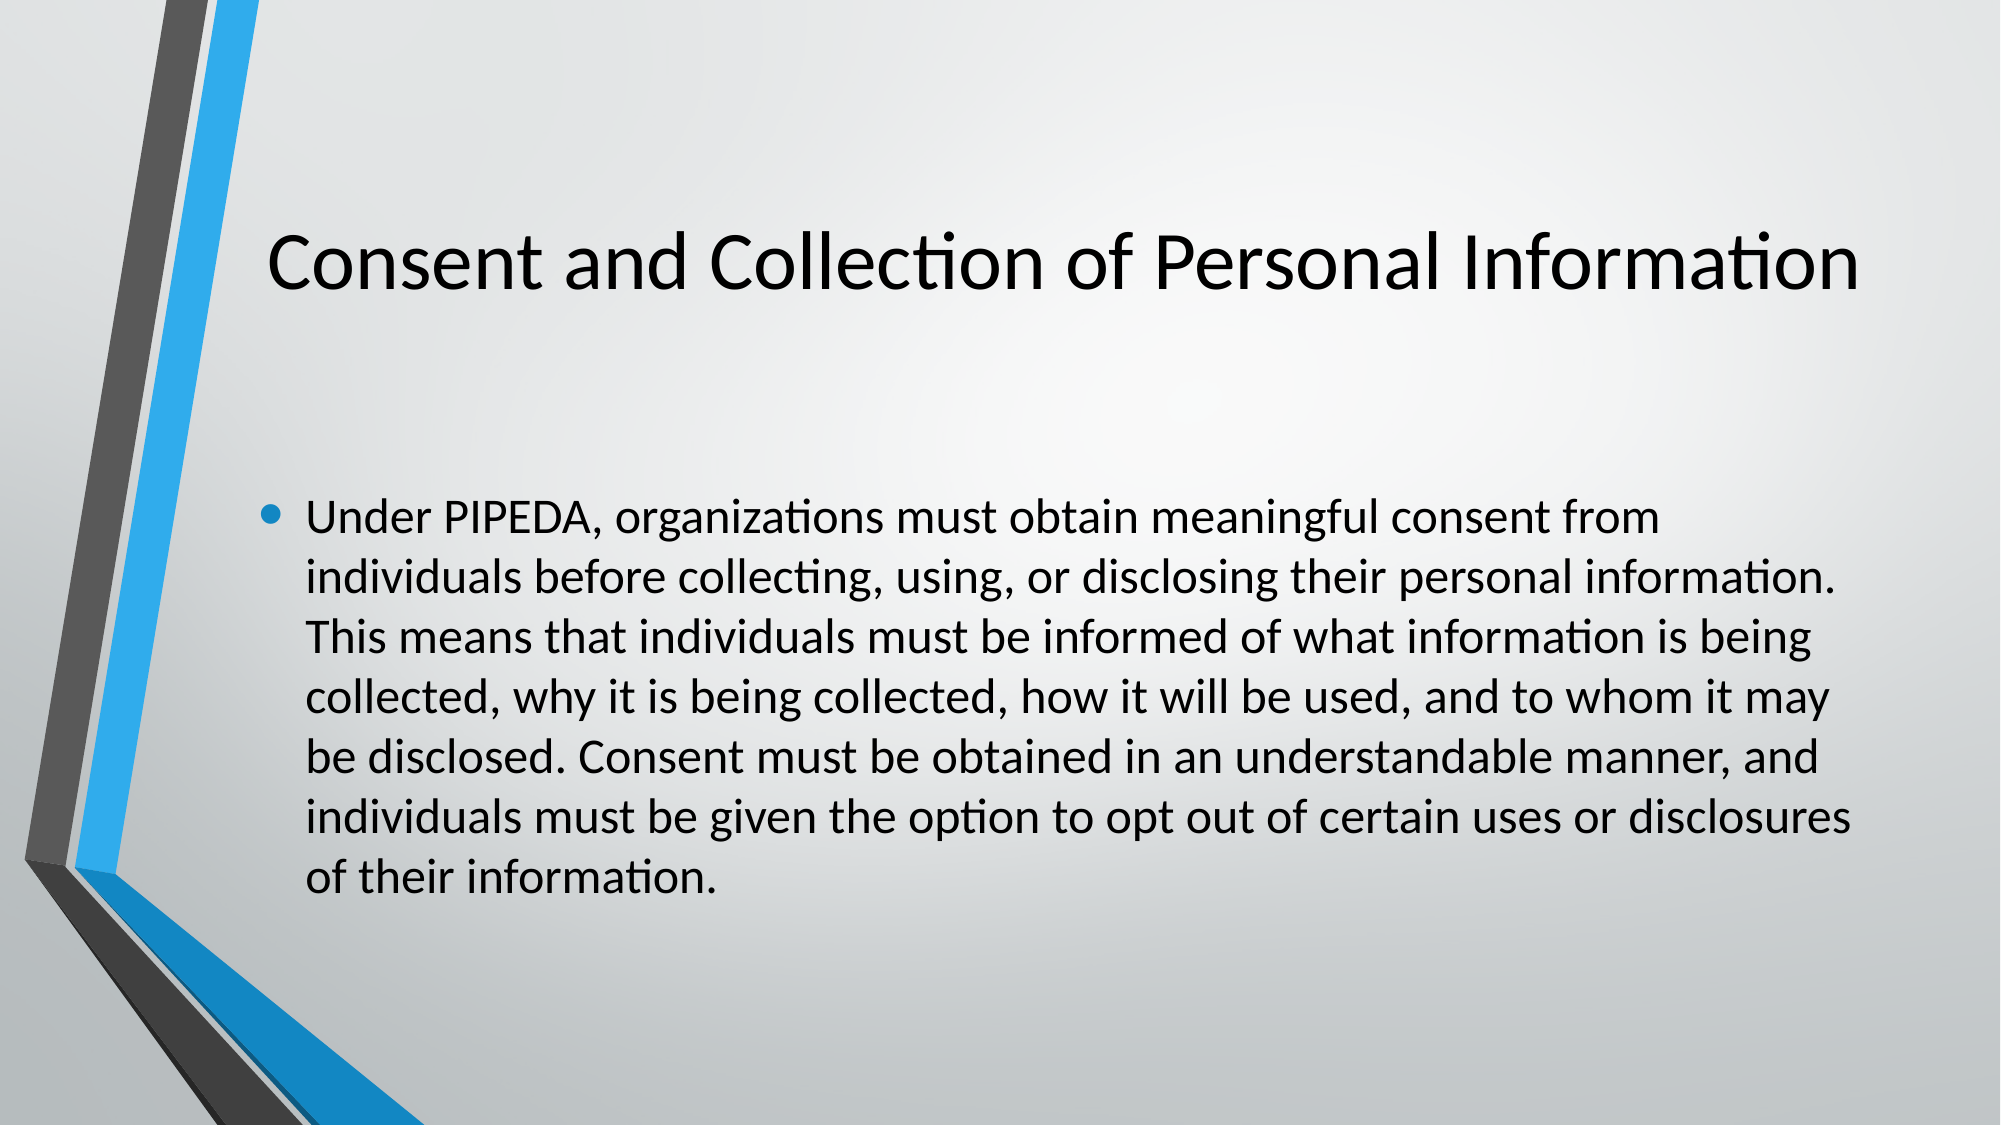

# Consent and Collection of Personal Information
Under PIPEDA, organizations must obtain meaningful consent from individuals before collecting, using, or disclosing their personal information. This means that individuals must be informed of what information is being collected, why it is being collected, how it will be used, and to whom it may be disclosed. Consent must be obtained in an understandable manner, and individuals must be given the option to opt out of certain uses or disclosures of their information.